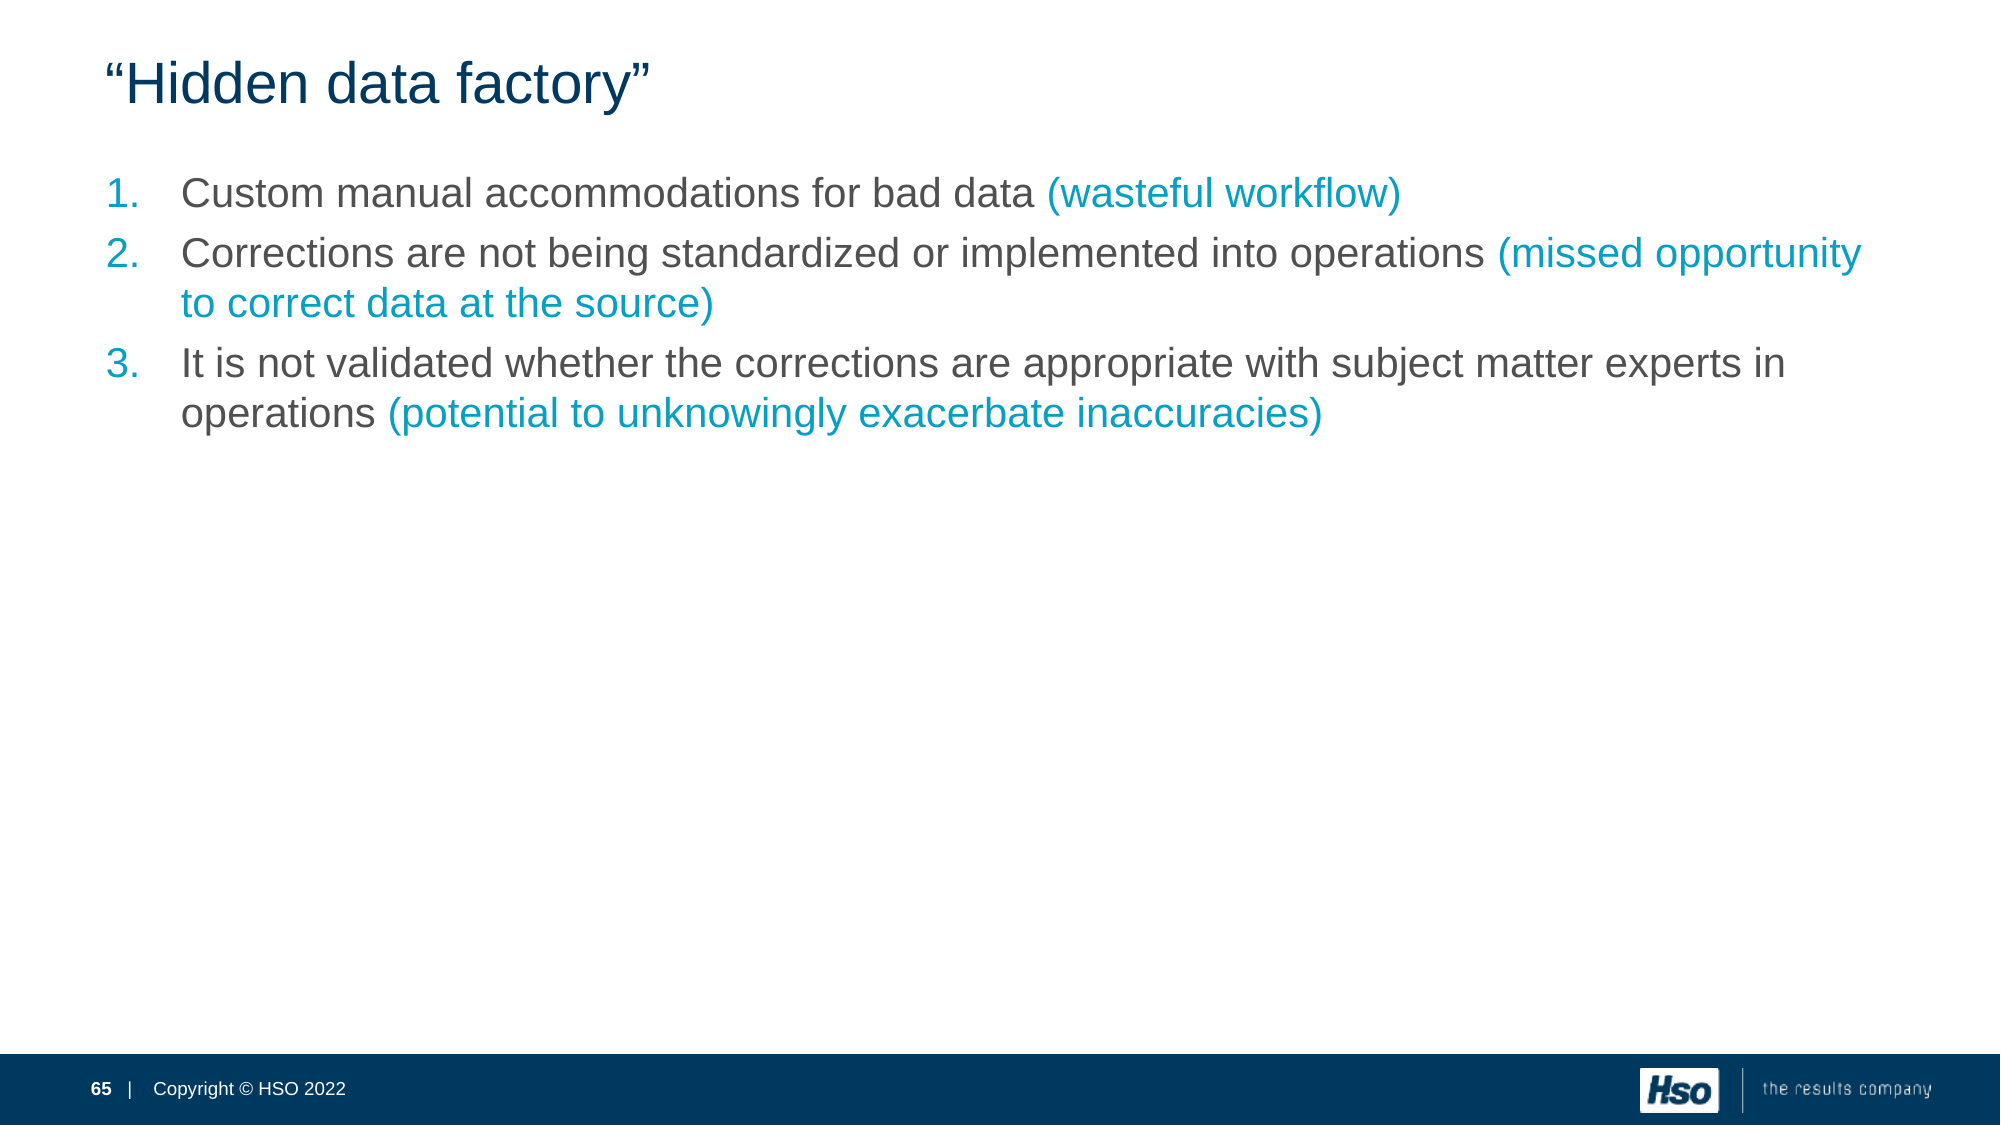

# “Hidden data factory”
Custom manual accommodations for bad data (wasteful workflow)
Corrections are not being standardized or implemented into operations (missed opportunity to correct data at the source)
It is not validated whether the corrections are appropriate with subject matter experts in operations (potential to unknowingly exacerbate inaccuracies)